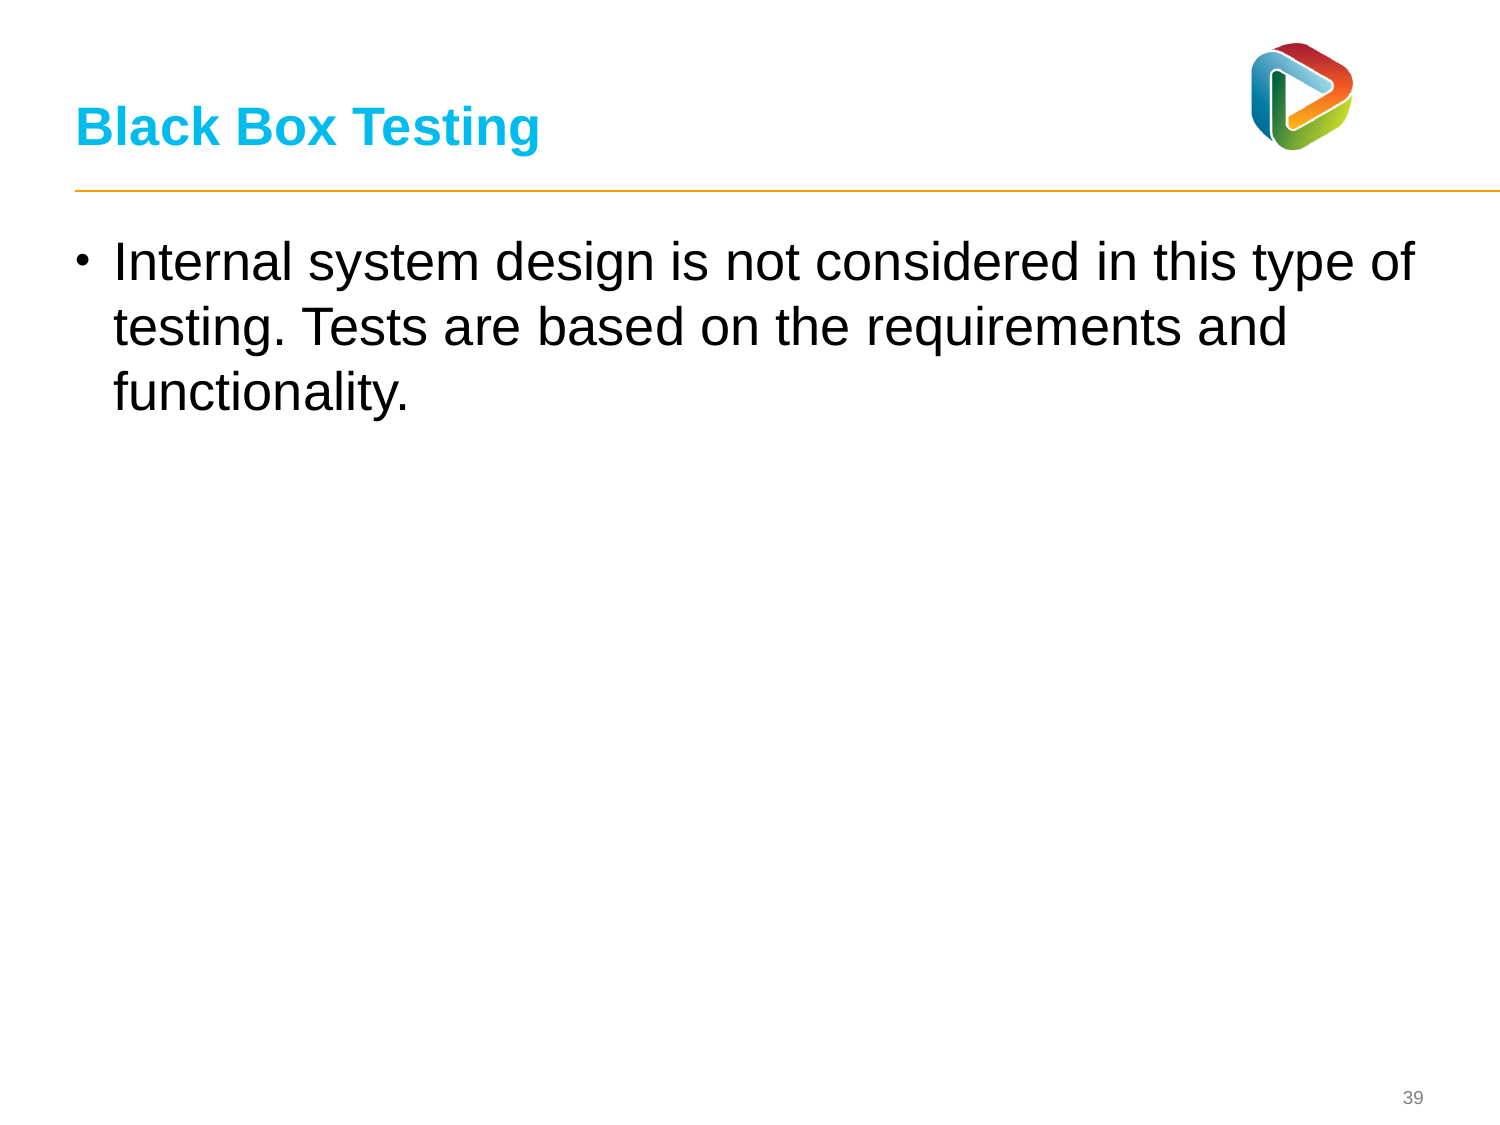

# Black Box Testing
Internal system design is not considered in this type of testing. Tests are based on the requirements and functionality.